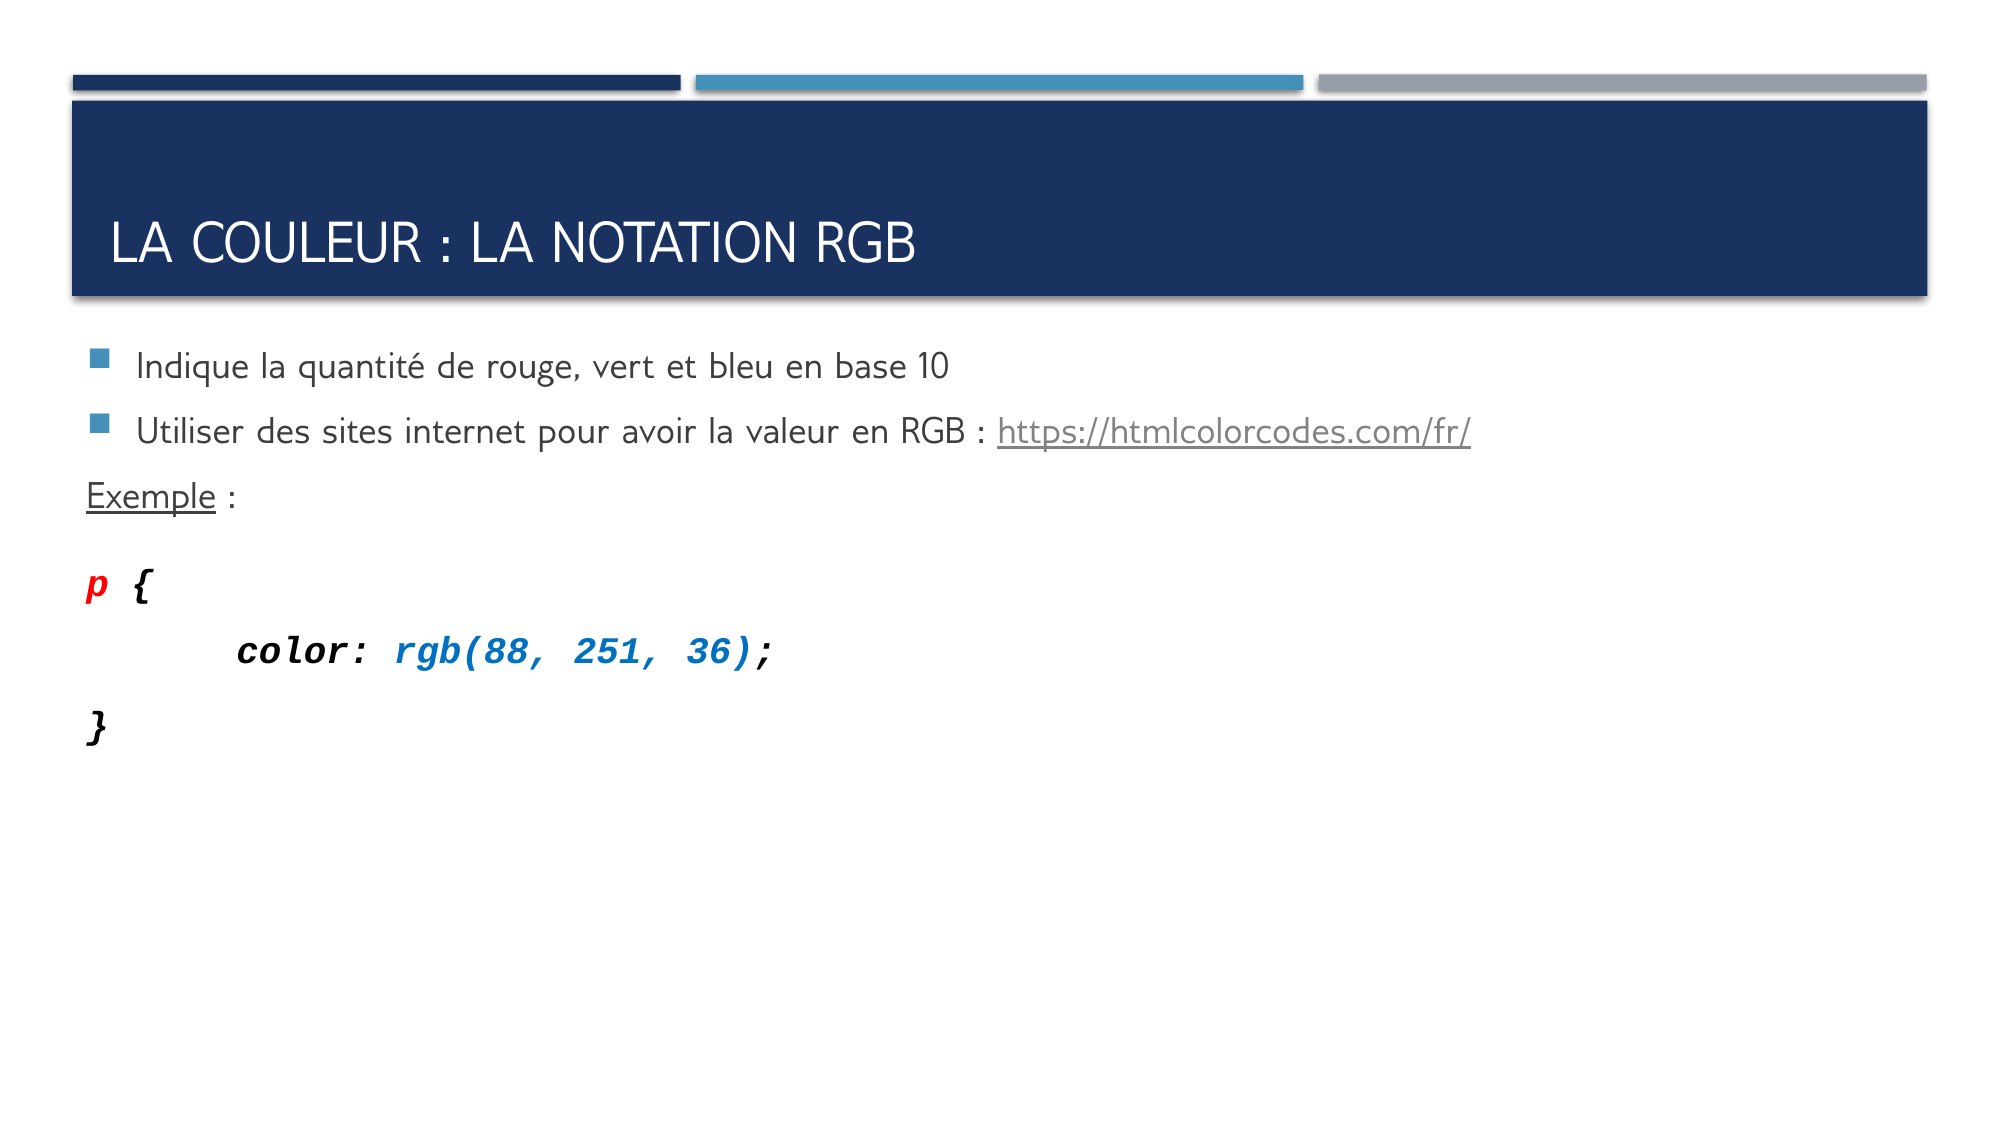

Indique la quantité de rouge, vert et bleu en base 10
Utiliser des sites internet pour avoir la valeur en RGB : https://htmlcolorcodes.com/fr/
Exemple :
p {
	color: rgb(88, 251, 36);
}

# La couleur : la notation RGB